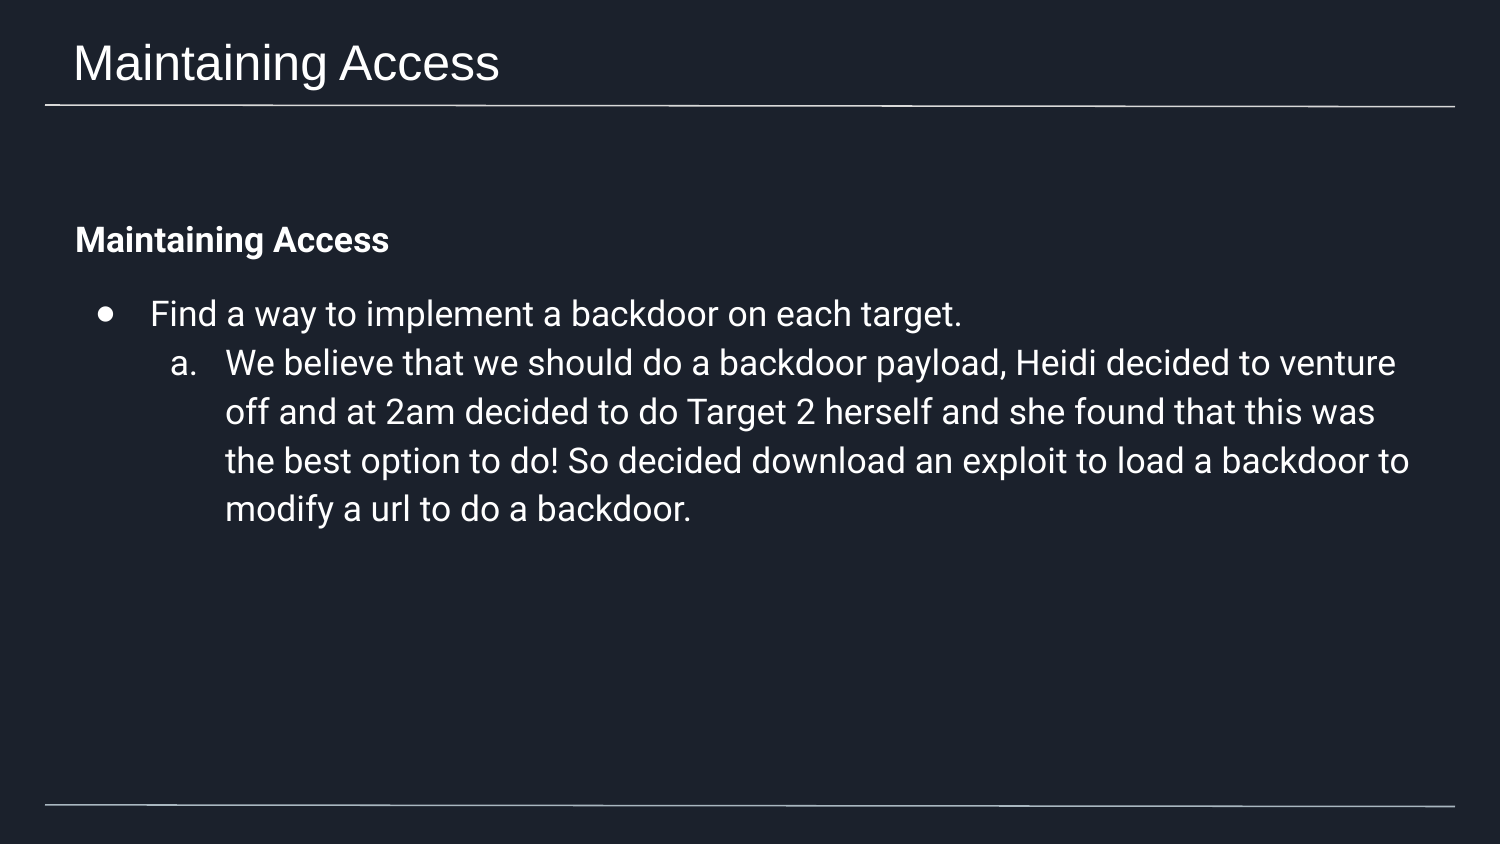

# Maintaining Access

Maintaining Access
Find a way to implement a backdoor on each target.
We believe that we should do a backdoor payload, Heidi decided to venture off and at 2am decided to do Target 2 herself and she found that this was the best option to do! So decided download an exploit to load a backdoor to modify a url to do a backdoor.